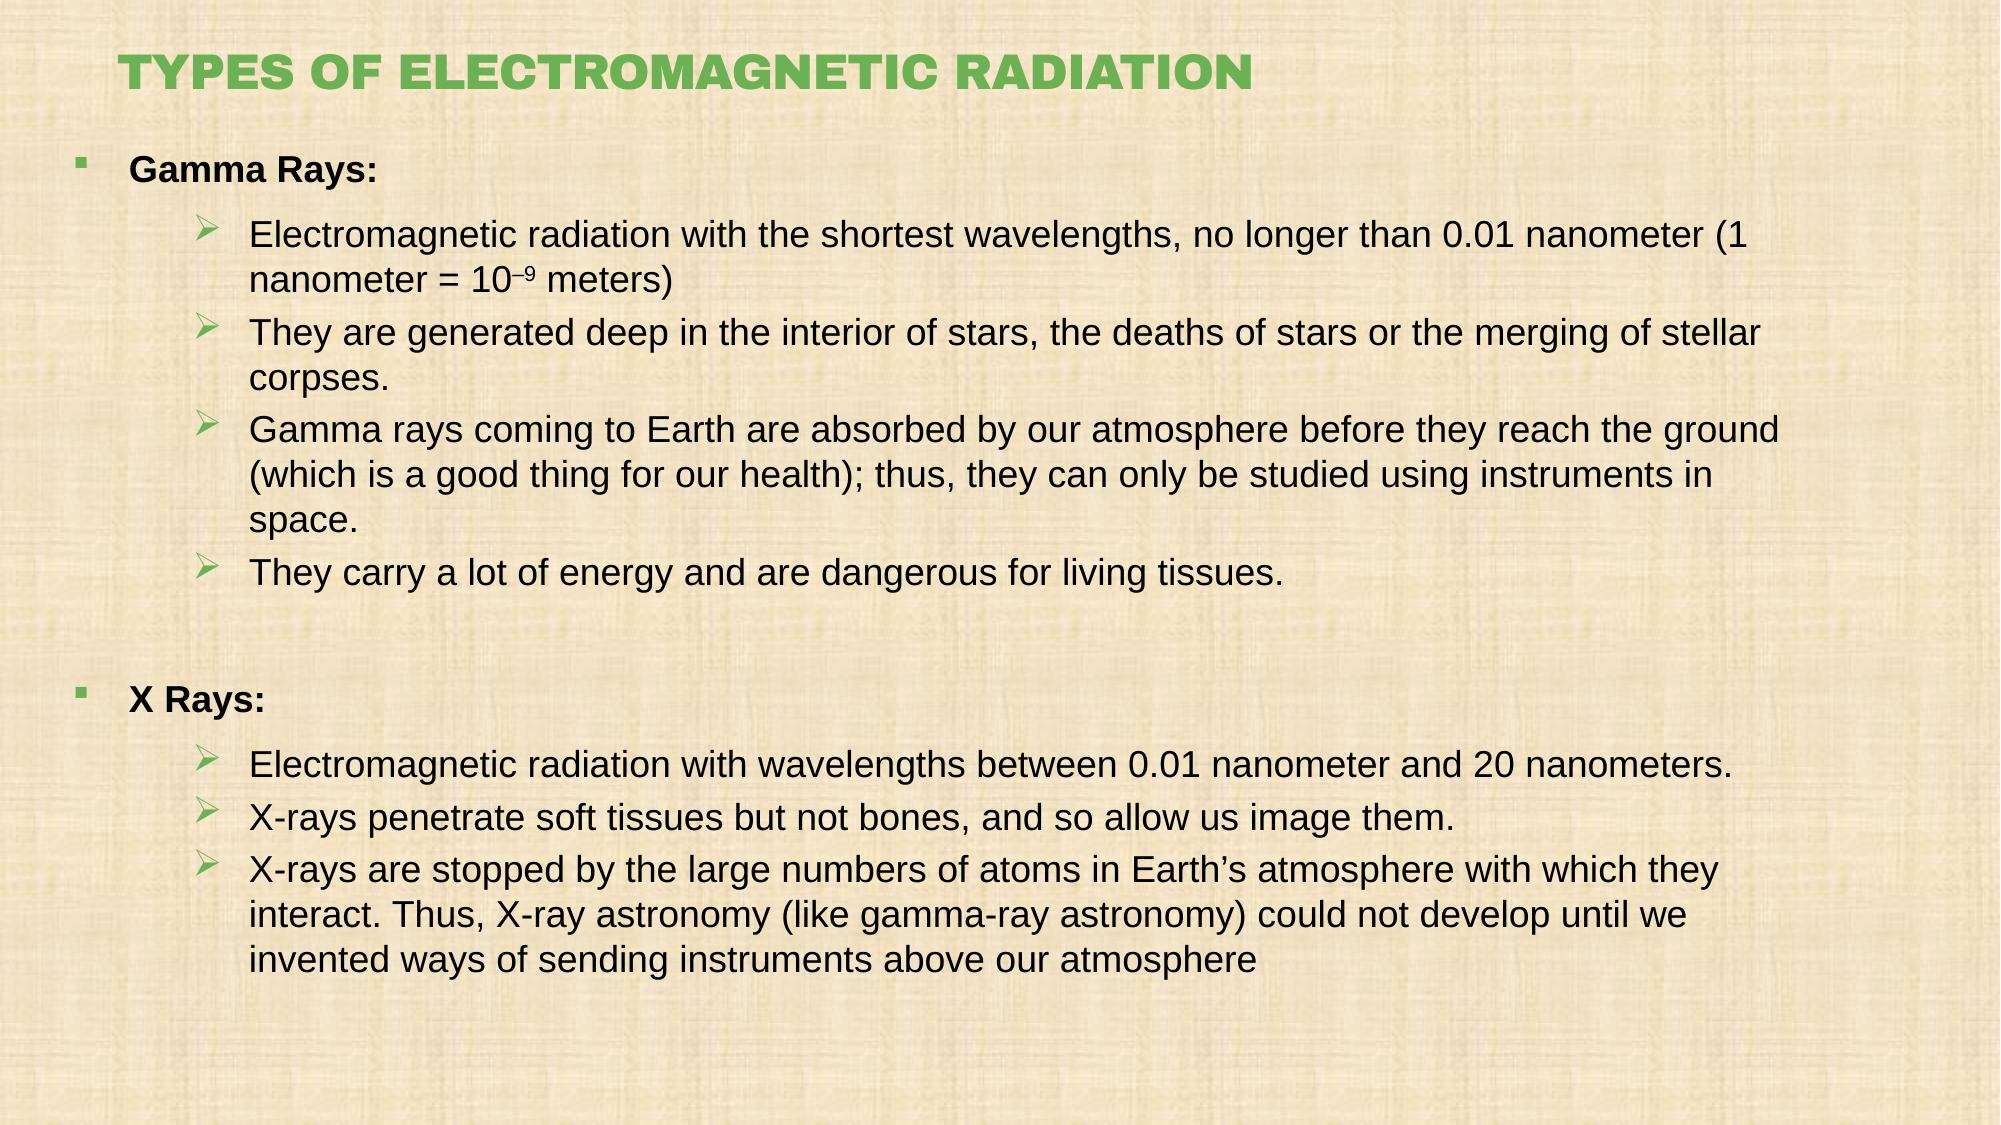

# Types of Electromagnetic radiation
Gamma Rays:
Electromagnetic radiation with the shortest wavelengths, no longer than 0.01 nanometer (1 nanometer = 10–9 meters)
They are generated deep in the interior of stars, the deaths of stars or the merging of stellar corpses.
Gamma rays coming to Earth are absorbed by our atmosphere before they reach the ground (which is a good thing for our health); thus, they can only be studied using instruments in space.
They carry a lot of energy and are dangerous for living tissues.

X Rays:
Electromagnetic radiation with wavelengths between 0.01 nanometer and 20 nanometers.
X-rays penetrate soft tissues but not bones, and so allow us image them.
X-rays are stopped by the large numbers of atoms in Earth’s atmosphere with which they interact. Thus, X-ray astronomy (like gamma-ray astronomy) could not develop until we invented ways of sending instruments above our atmosphere